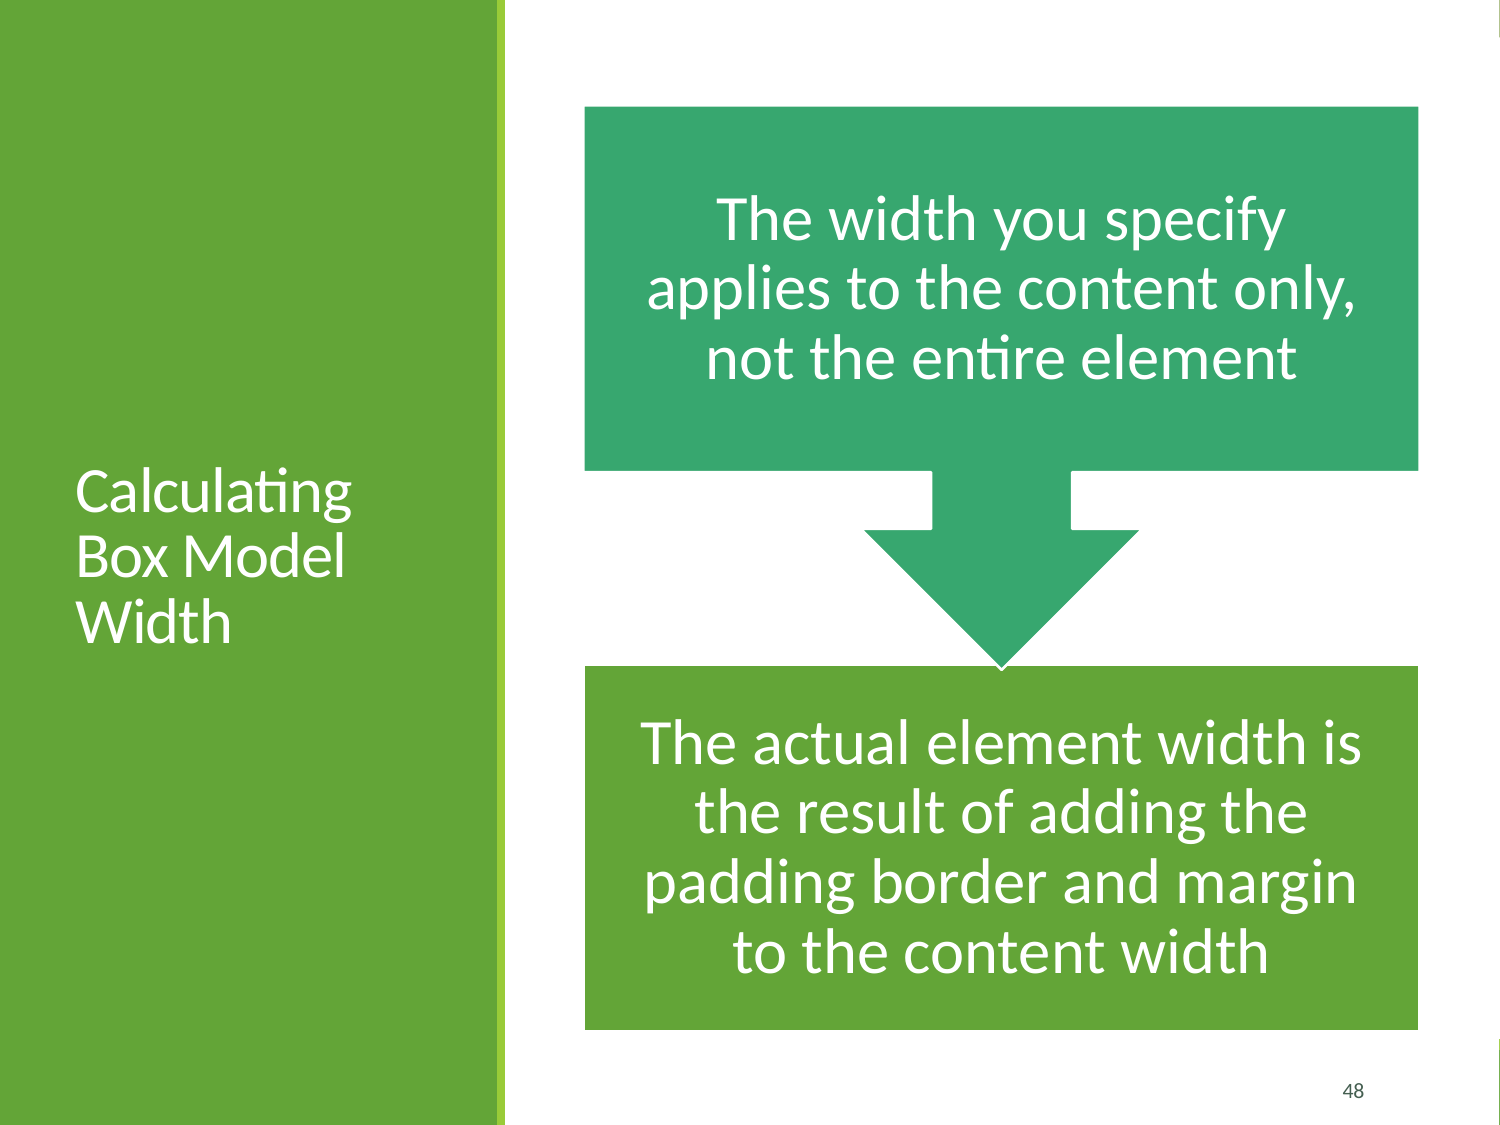

# Calculating Box Model Width
The actual element width is the result of adding the padding border and margin to the content width
The width you specify applies to the content only, not the entire element
48